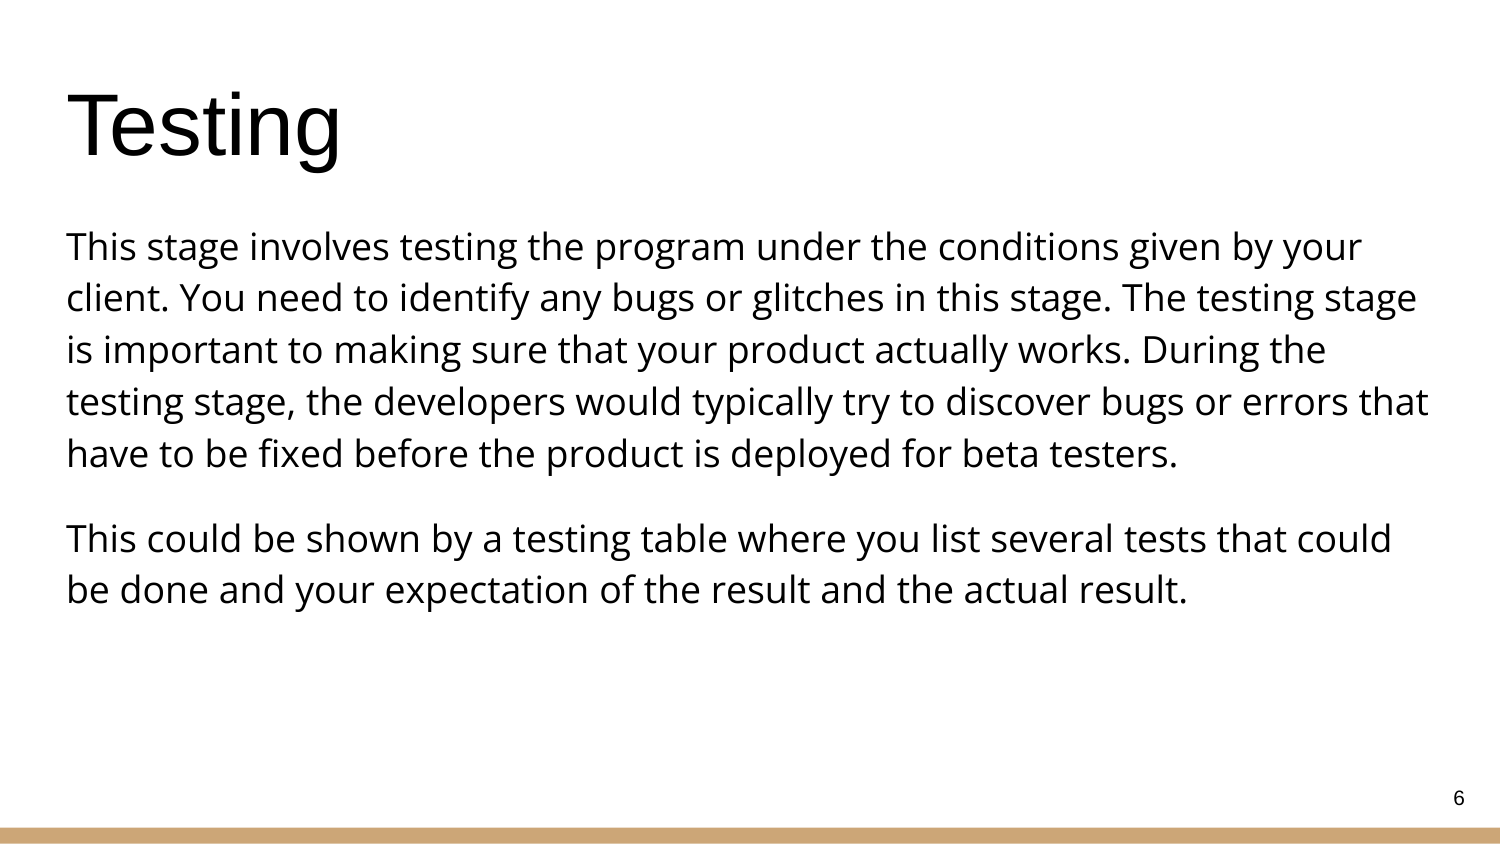

# Testing
This stage involves testing the program under the conditions given by your client. You need to identify any bugs or glitches in this stage. The testing stage is important to making sure that your product actually works. During the testing stage, the developers would typically try to discover bugs or errors that have to be fixed before the product is deployed for beta testers.
This could be shown by a testing table where you list several tests that could be done and your expectation of the result and the actual result.

6